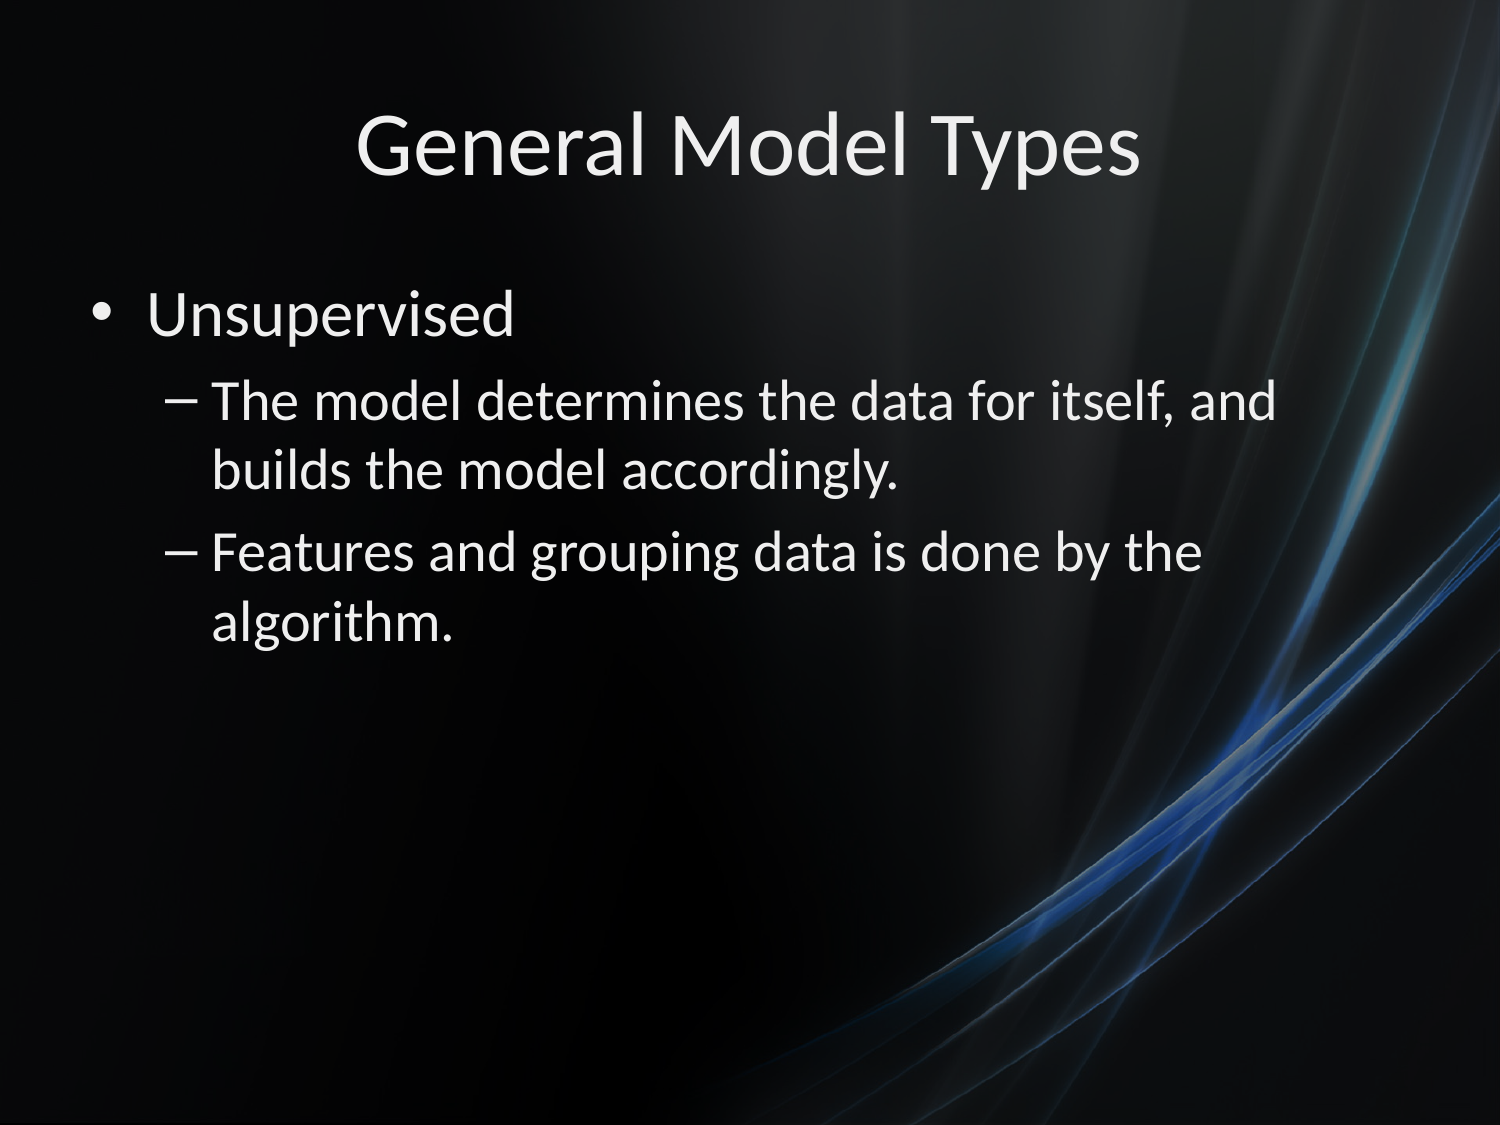

# General Model Types
Unsupervised
The model determines the data for itself, and builds the model accordingly.
Features and grouping data is done by the algorithm.